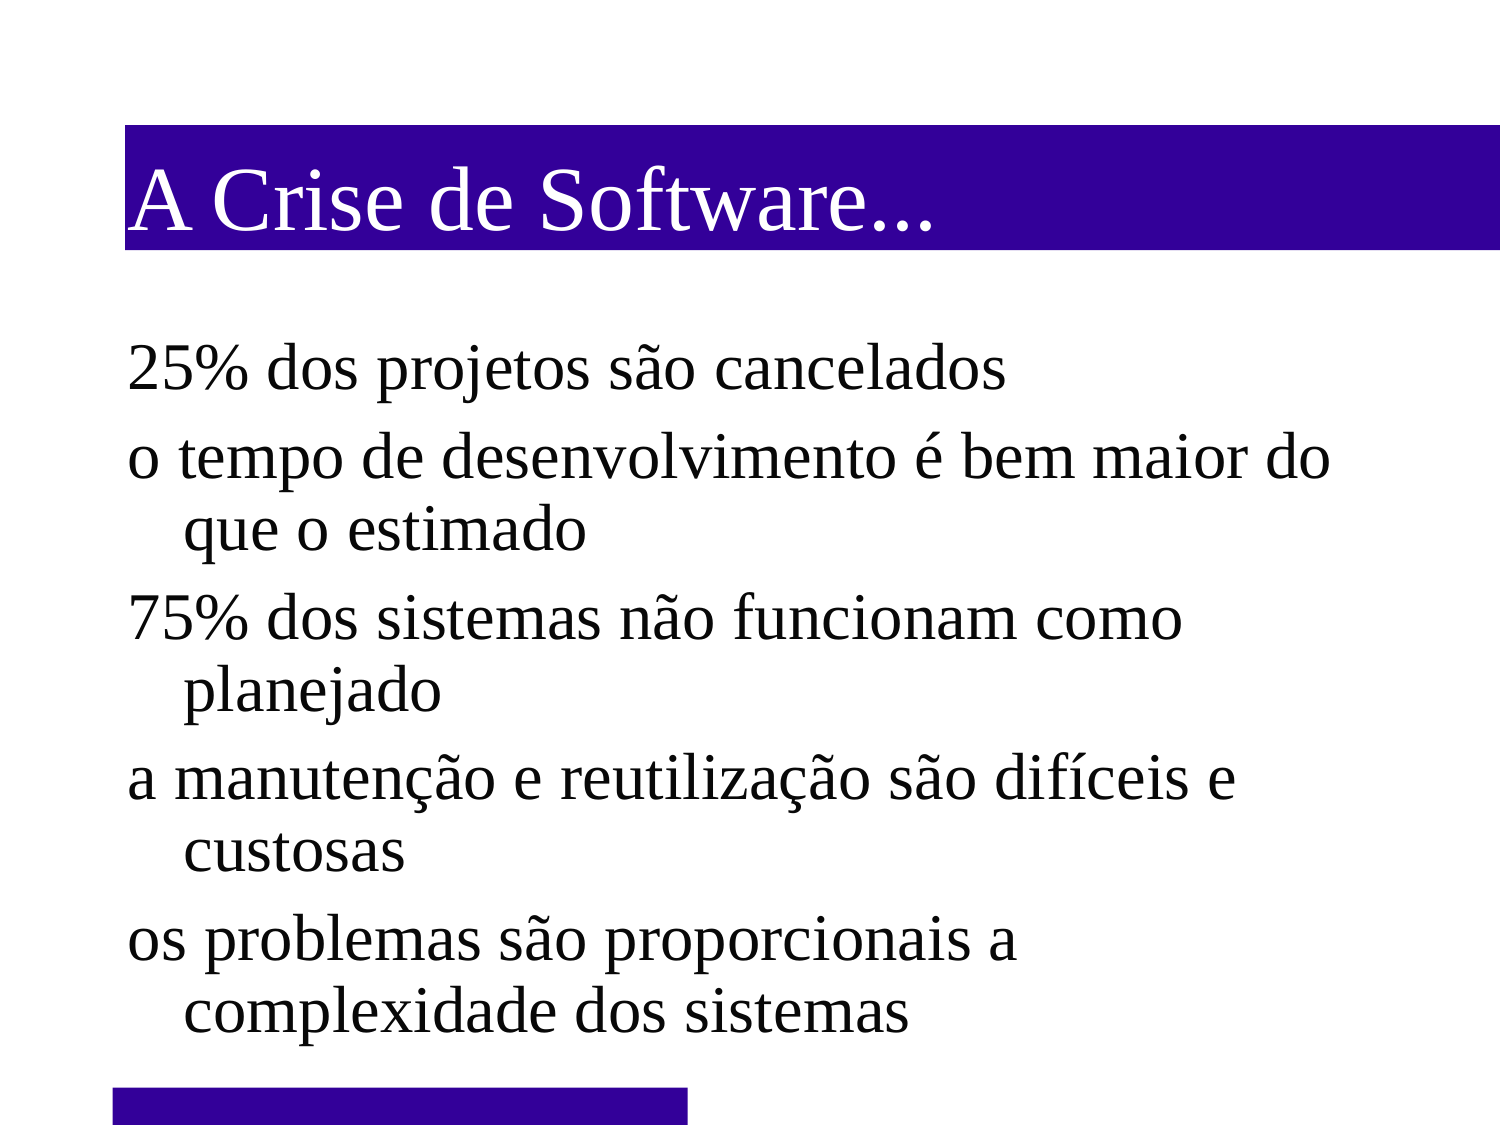

A Crise de Software...
25% dos projetos são cancelados
o tempo de desenvolvimento é bem maior do que o estimado
75% dos sistemas não funcionam como planejado
a manutenção e reutilização são difíceis e custosas
os problemas são proporcionais a complexidade dos sistemas